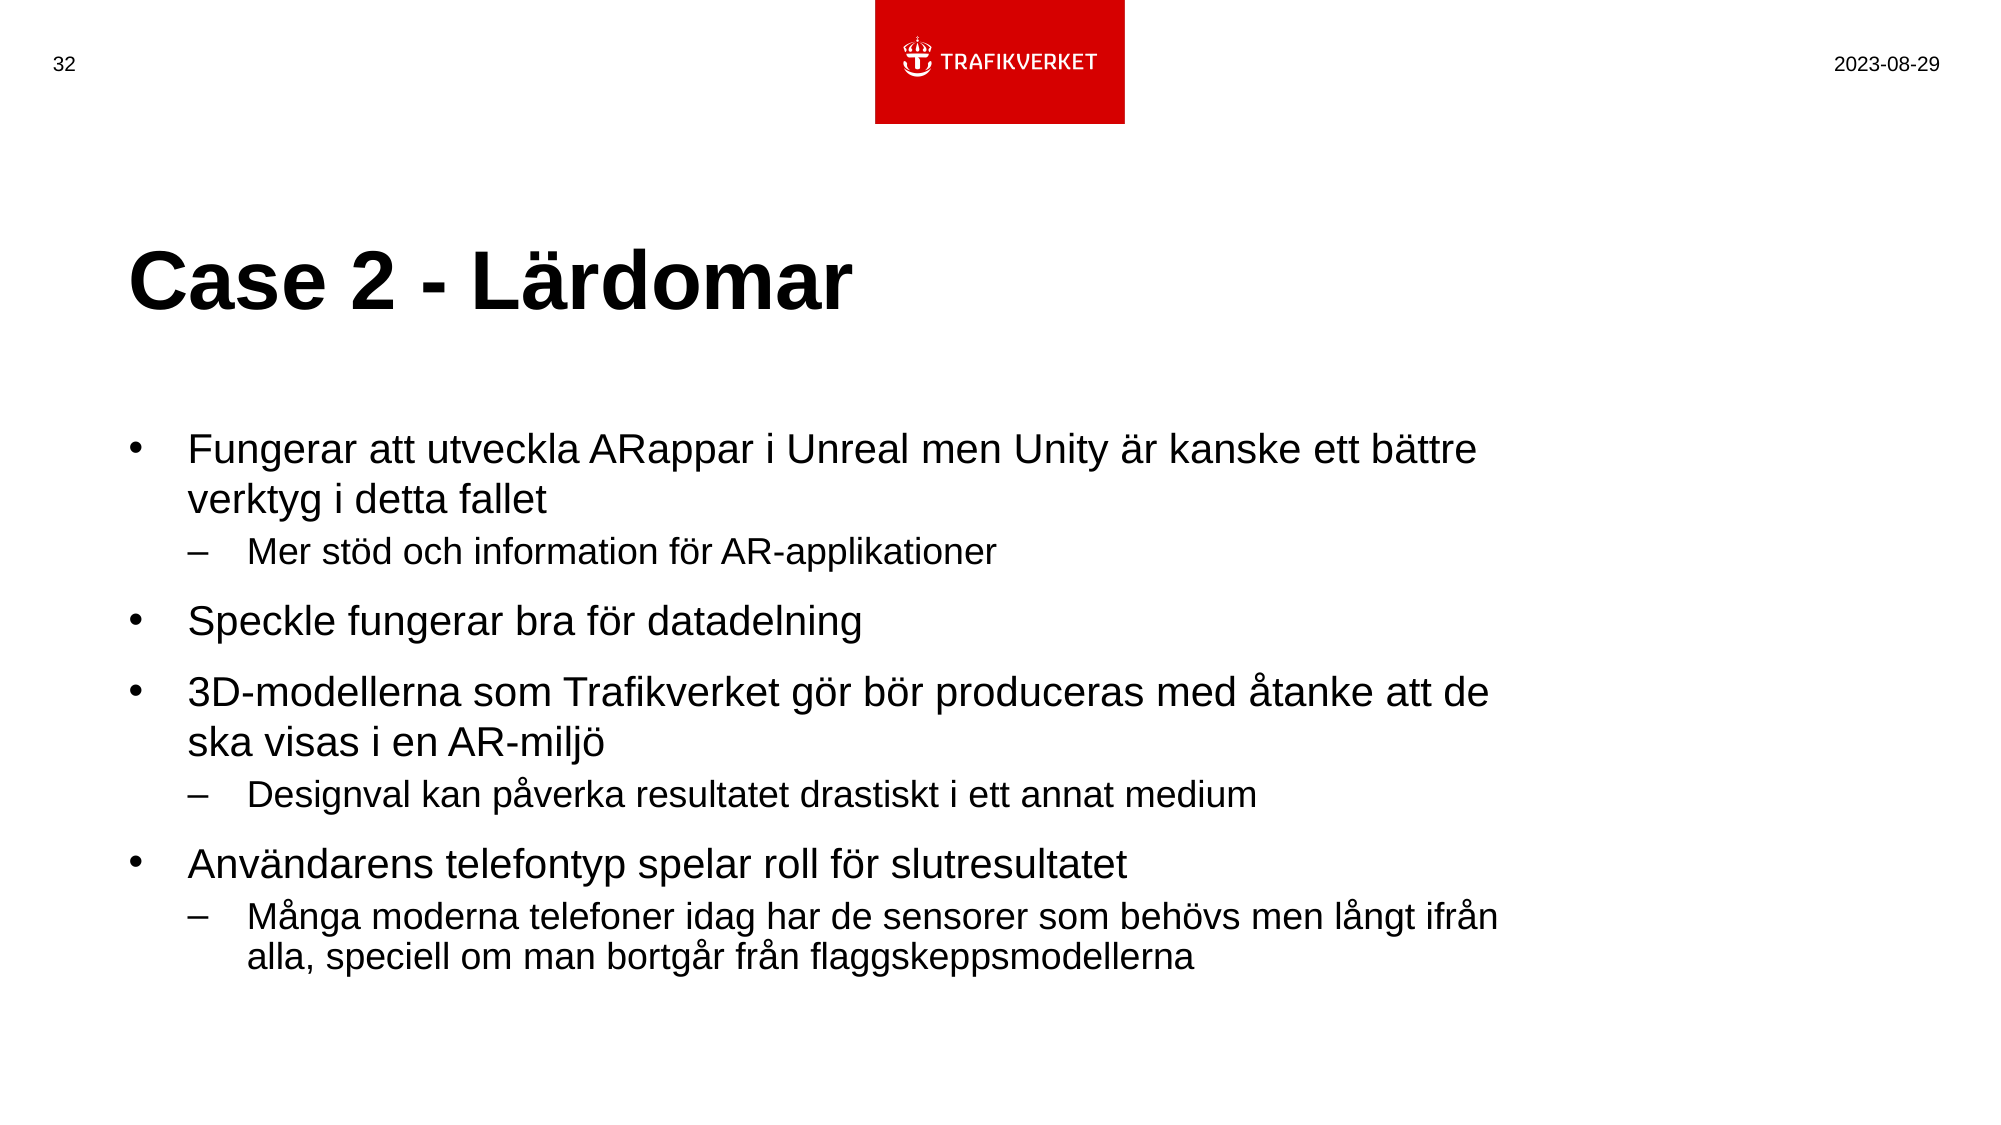

32
2023-08-29
# Case 2 - Lärdomar
Fungerar att utveckla ARappar i Unreal men Unity är kanske ett bättre verktyg i detta fallet
Mer stöd och information för AR-applikationer
Speckle fungerar bra för datadelning
3D-modellerna som Trafikverket gör bör produceras med åtanke att de ska visas i en AR-miljö
Designval kan påverka resultatet drastiskt i ett annat medium
Användarens telefontyp spelar roll för slutresultatet
Många moderna telefoner idag har de sensorer som behövs men långt ifrån alla, speciell om man bortgår från flaggskeppsmodellerna